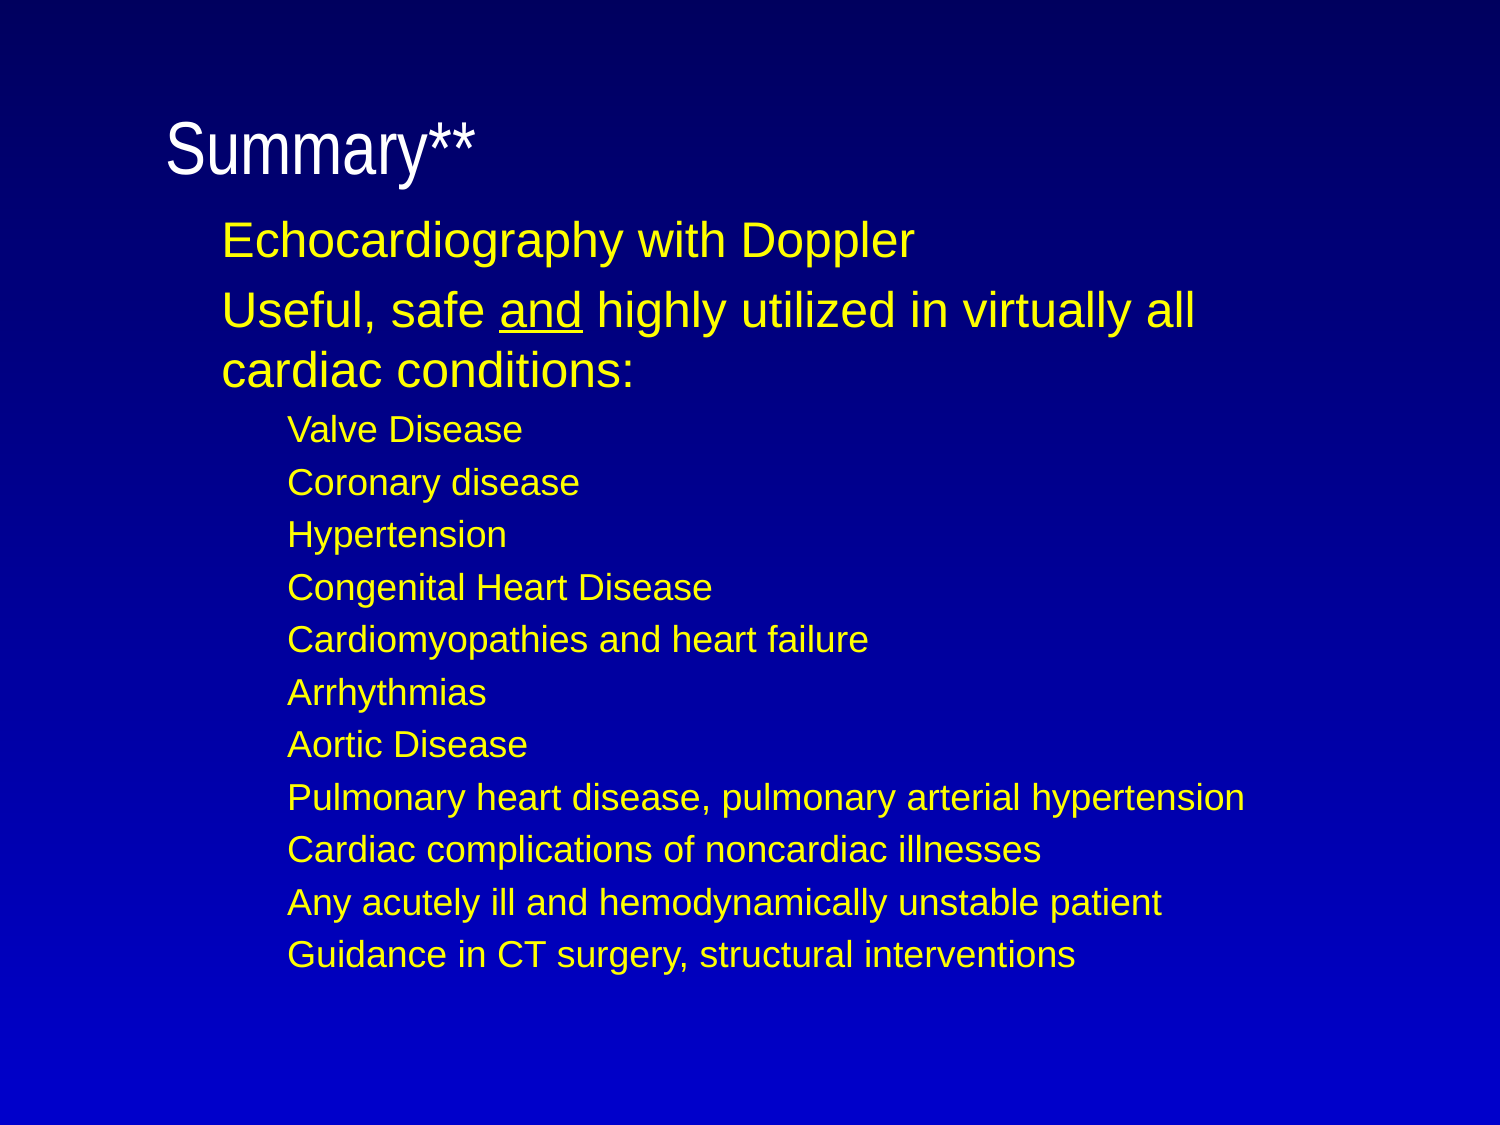

# Summary**
Echocardiography with Doppler
Useful, safe and highly utilized in virtually all 	cardiac conditions:
Valve Disease
Coronary disease
Hypertension
Congenital Heart Disease
Cardiomyopathies and heart failure
Arrhythmias
Aortic Disease
Pulmonary heart disease, pulmonary arterial hypertension
Cardiac complications of noncardiac illnesses
Any acutely ill and hemodynamically unstable patient
Guidance in CT surgery, structural interventions